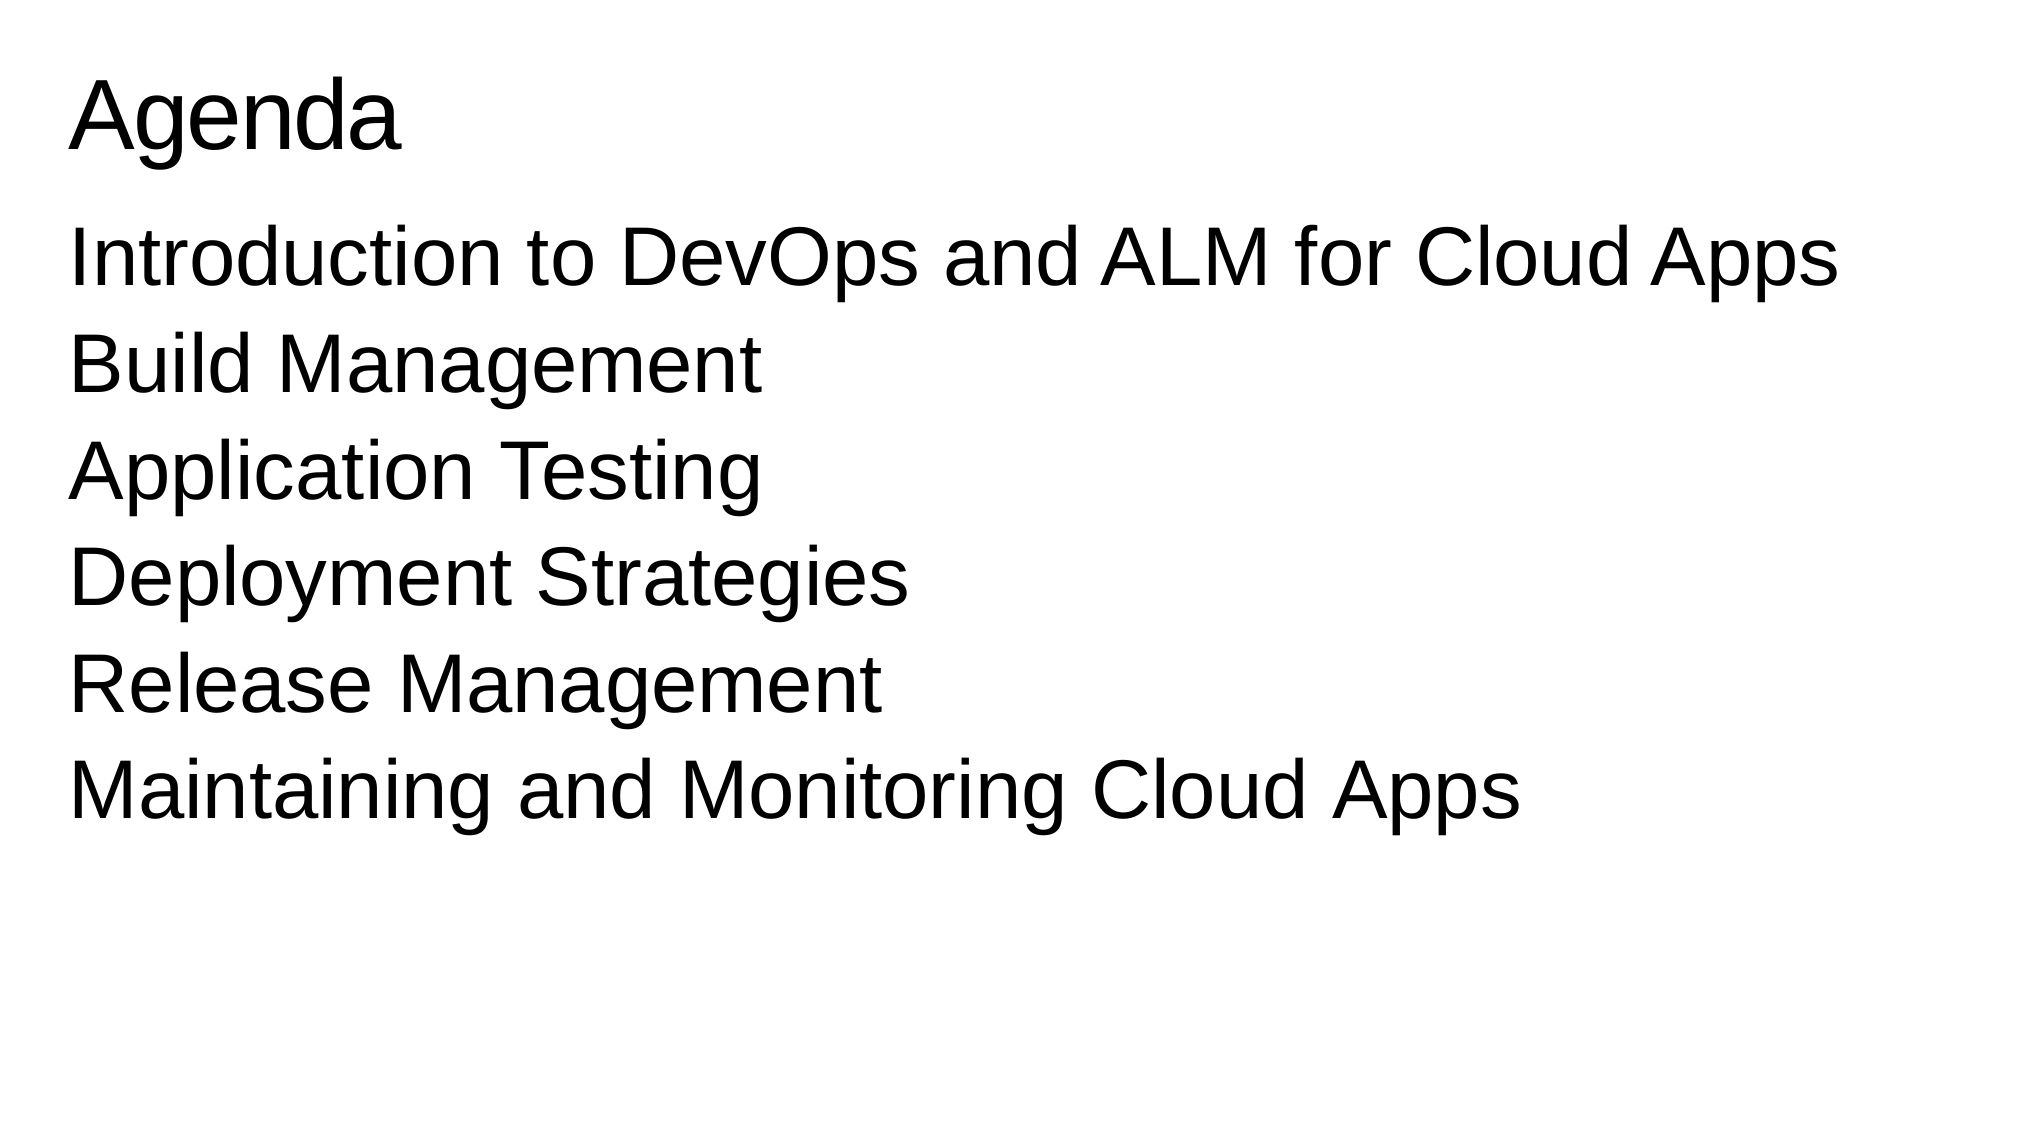

# Agenda
Introduction to DevOps and ALM for Cloud Apps
Build Management
Application Testing
Deployment Strategies
Release Management
Maintaining and Monitoring Cloud Apps